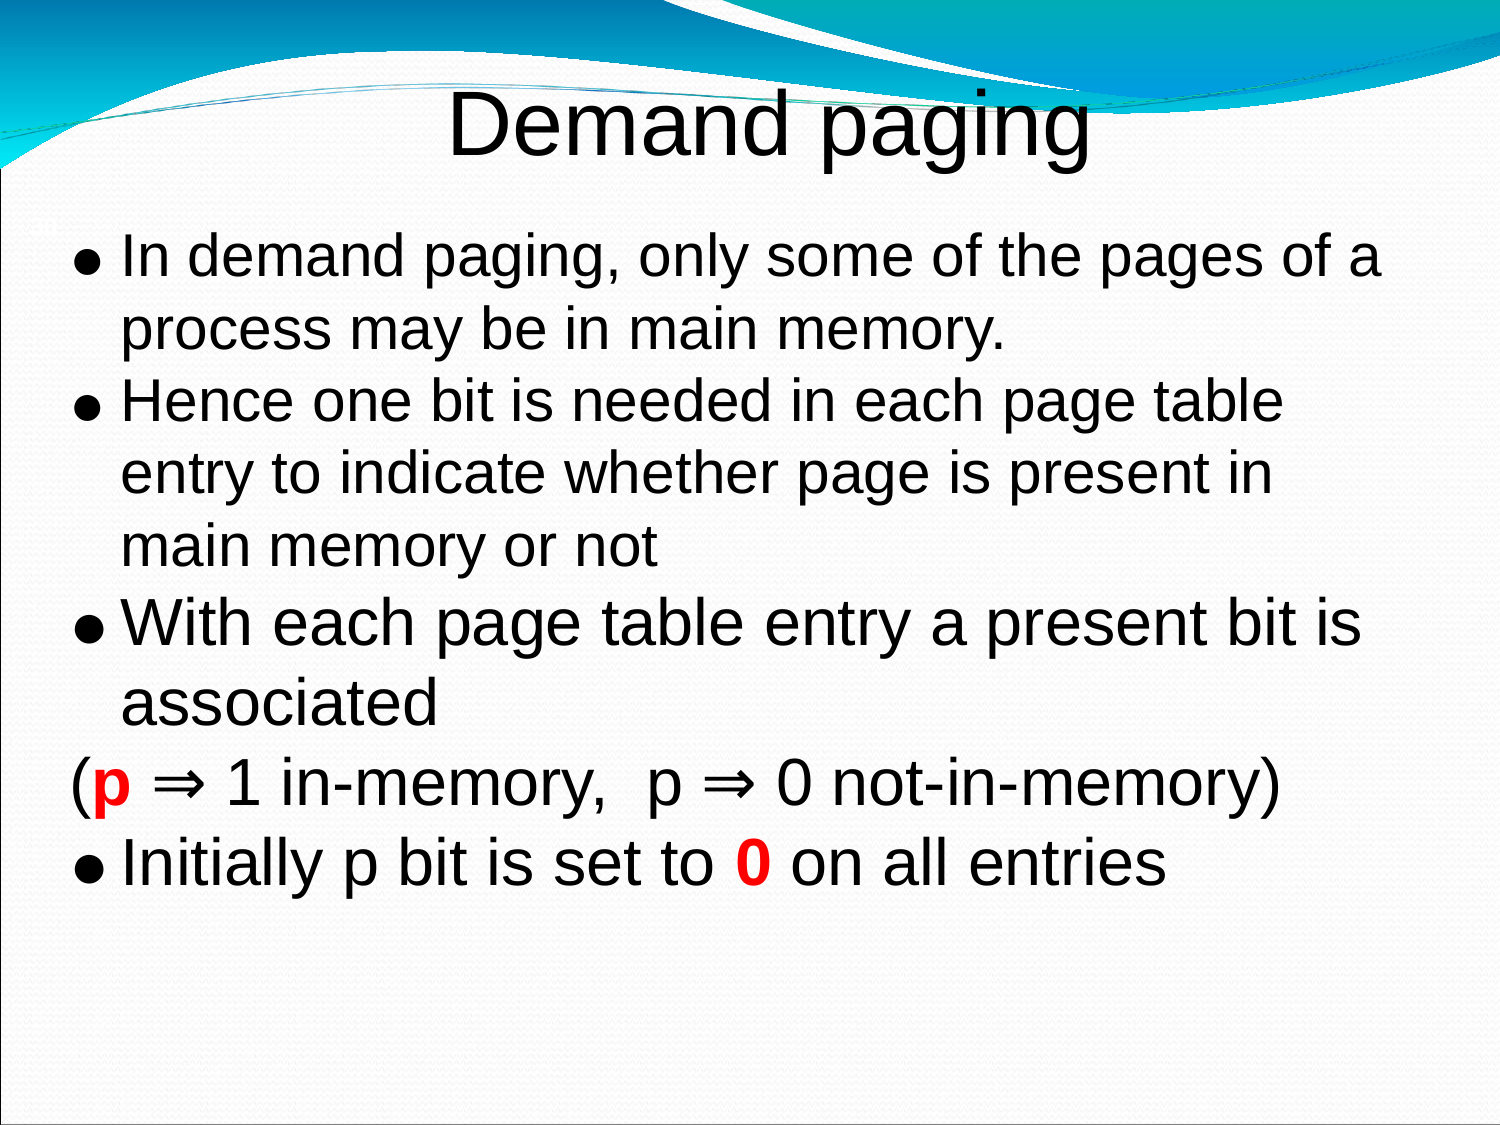

Demand paging
30
In demand paging, only some of the pages of a process may be in main memory.
Hence one bit is needed in each page table entry to indicate whether page is present in main memory or not
With each page table entry a present bit is associated
(p ⇒ 1 in-memory,  p ⇒ 0 not-in-memory)
Initially p bit is set to 0 on all entries